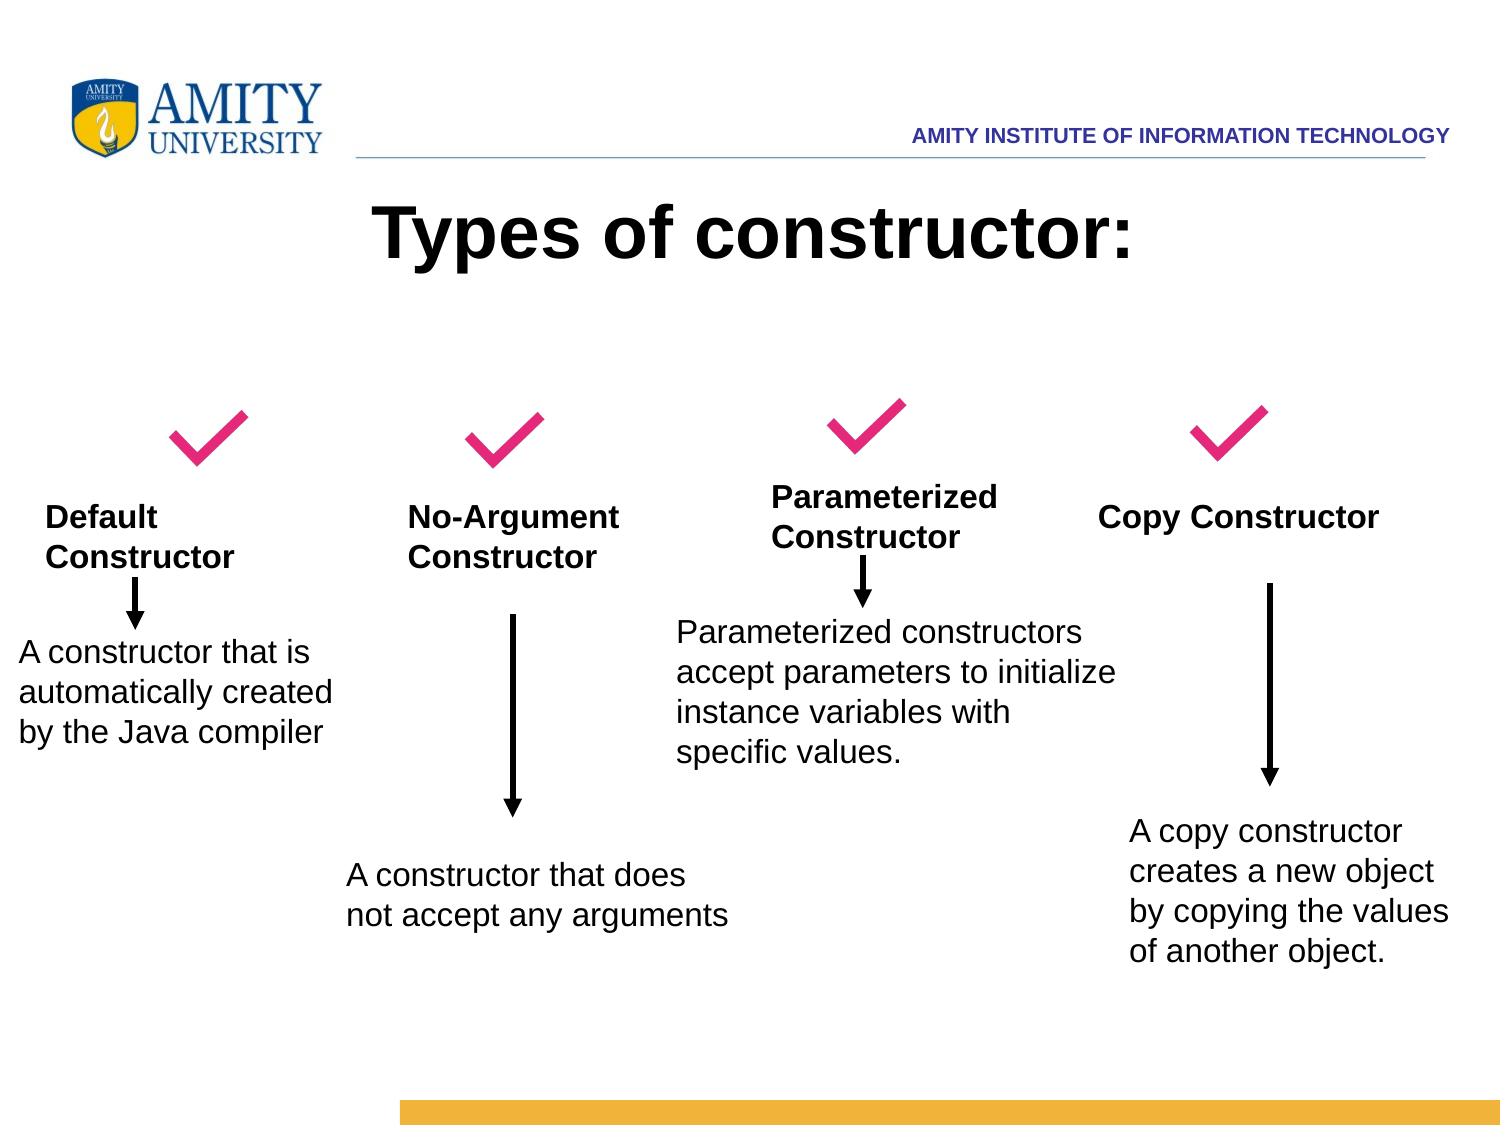

# Types of constructor:

Parameterized
Constructor
Default Constructor
No-Argument
Constructor
Copy Constructor
Parameterized constructors
accept parameters to initialize
instance variables with
specific values.
A constructor that is
automatically created
by the Java compiler
A copy constructor
creates a new object
by copying the values
of another object.
A constructor that does
not accept any arguments